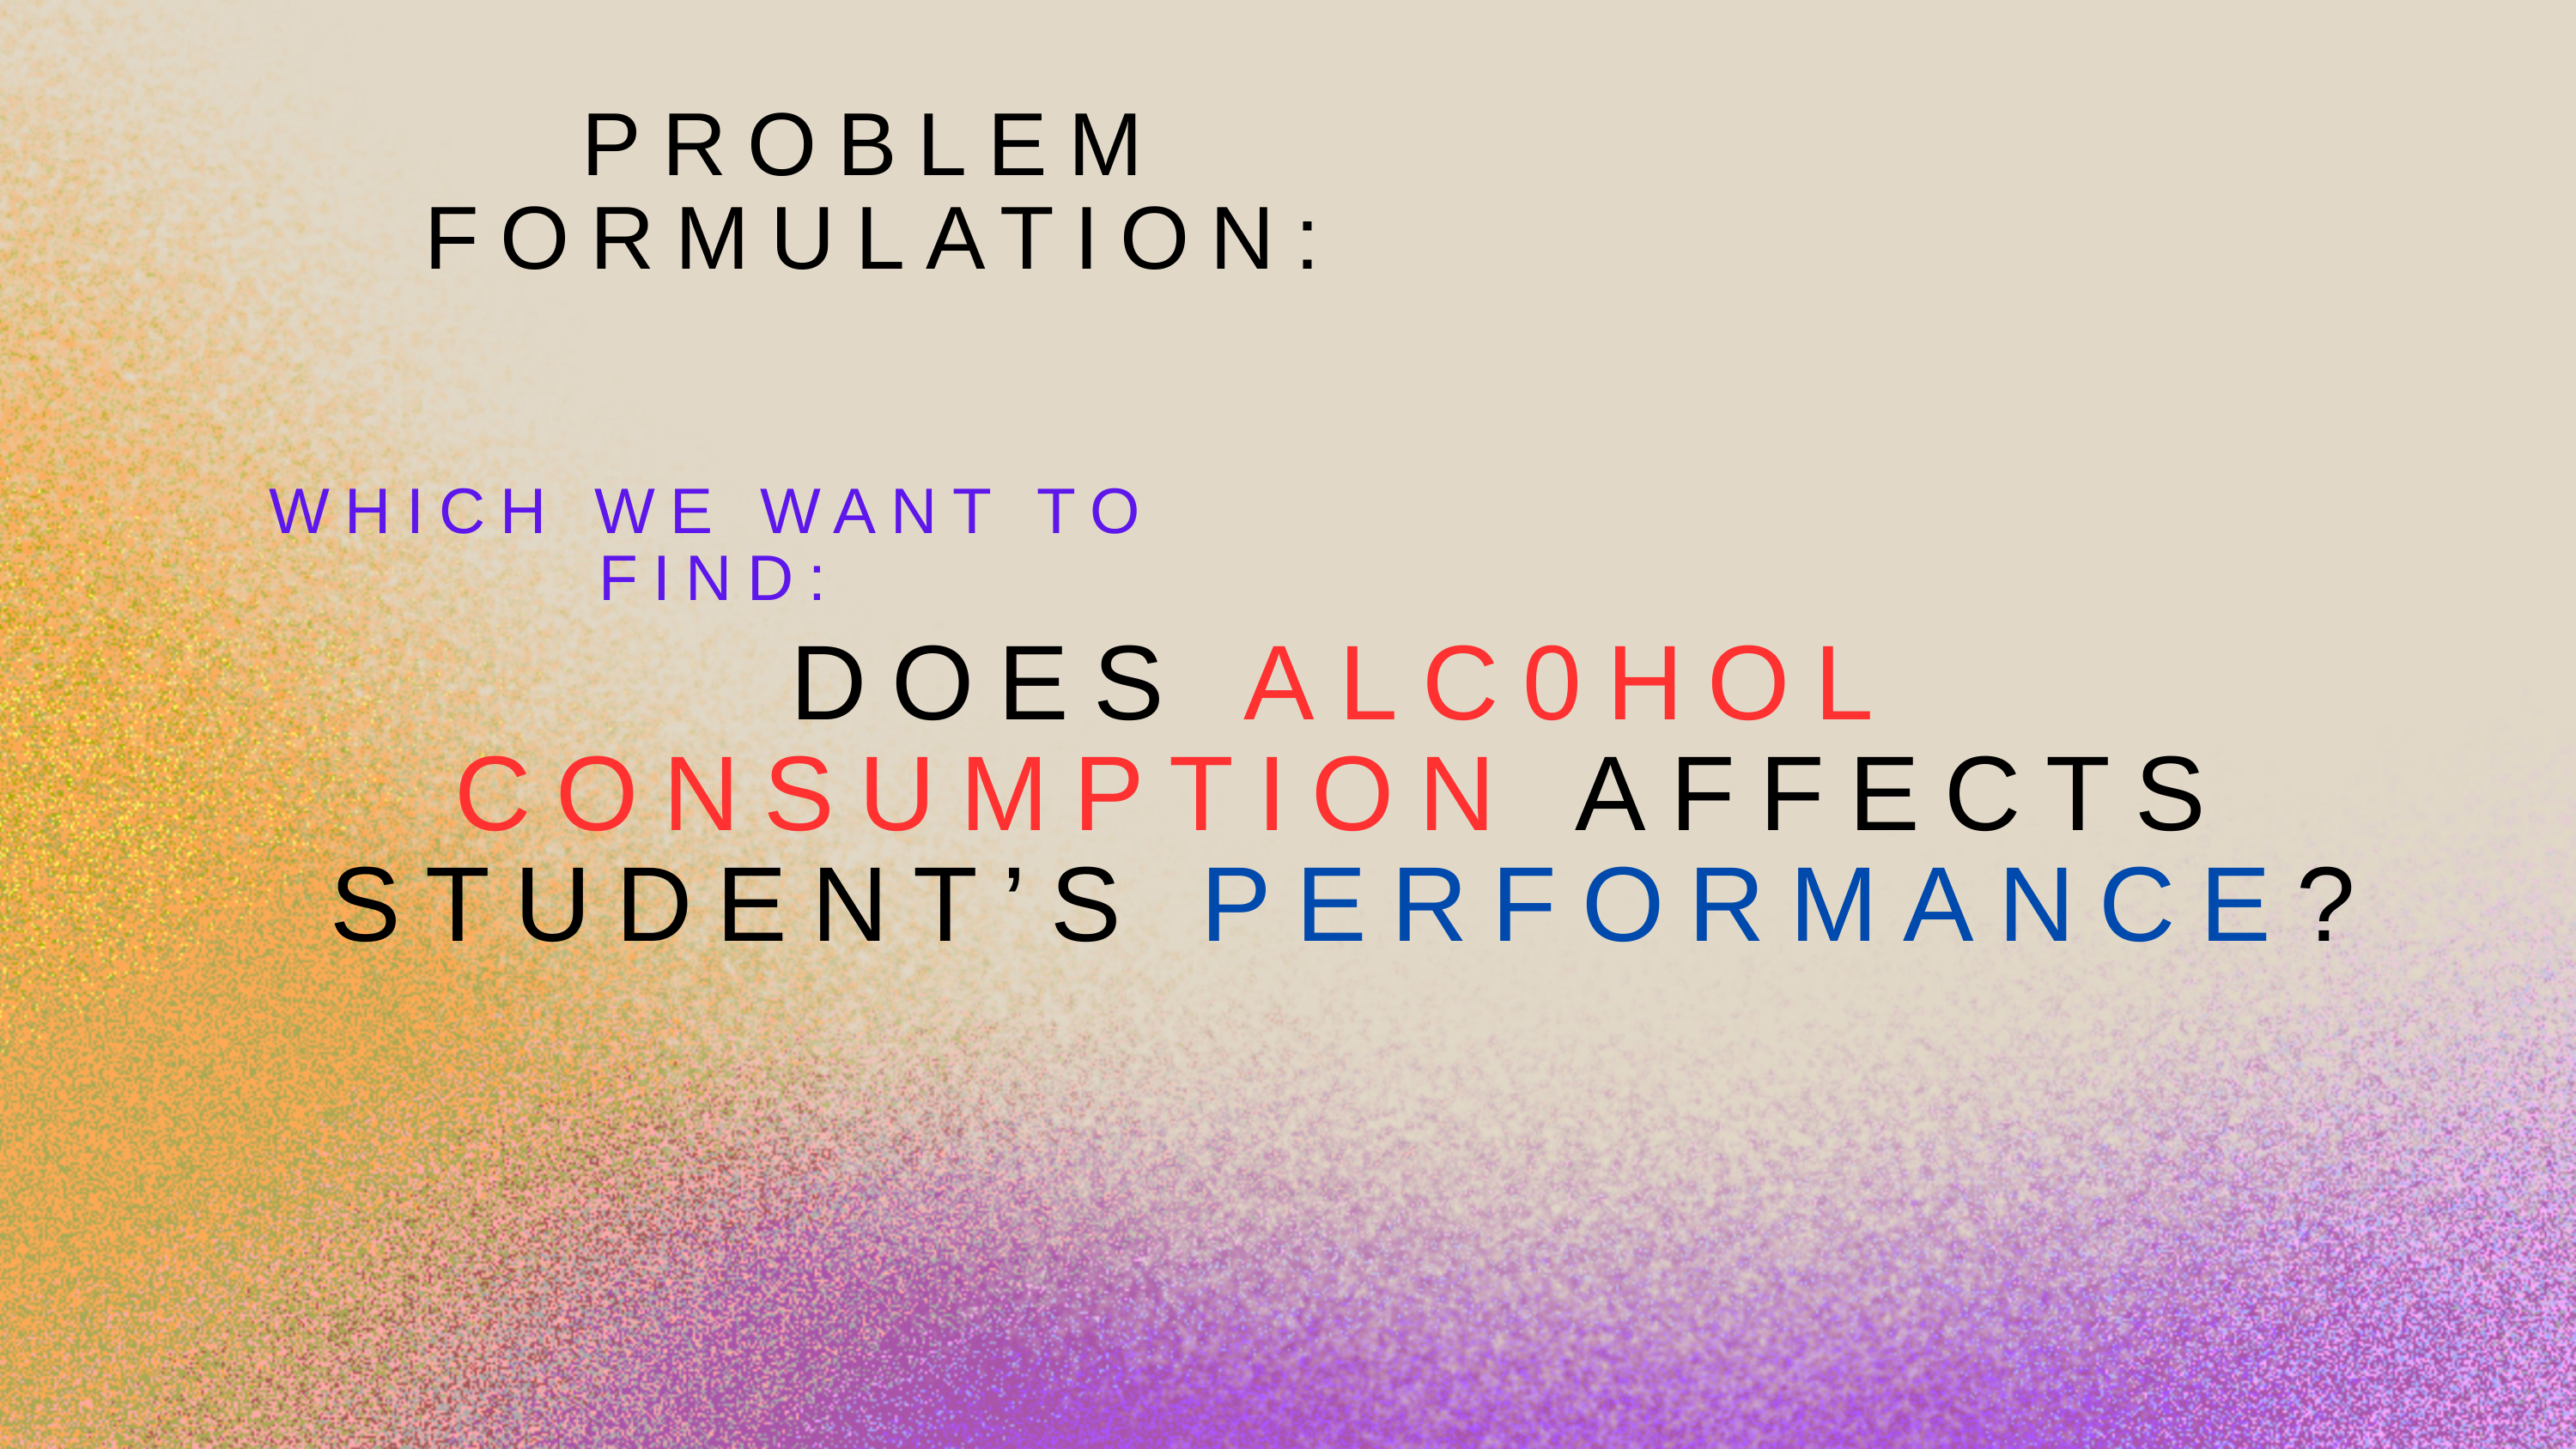

PROBLEM FORMULATION:
WHICH WE WANT TO FIND:
DOES ALC0HOL CONSUMPTION AFFECTS STUDENT’S PERFORMANCE?